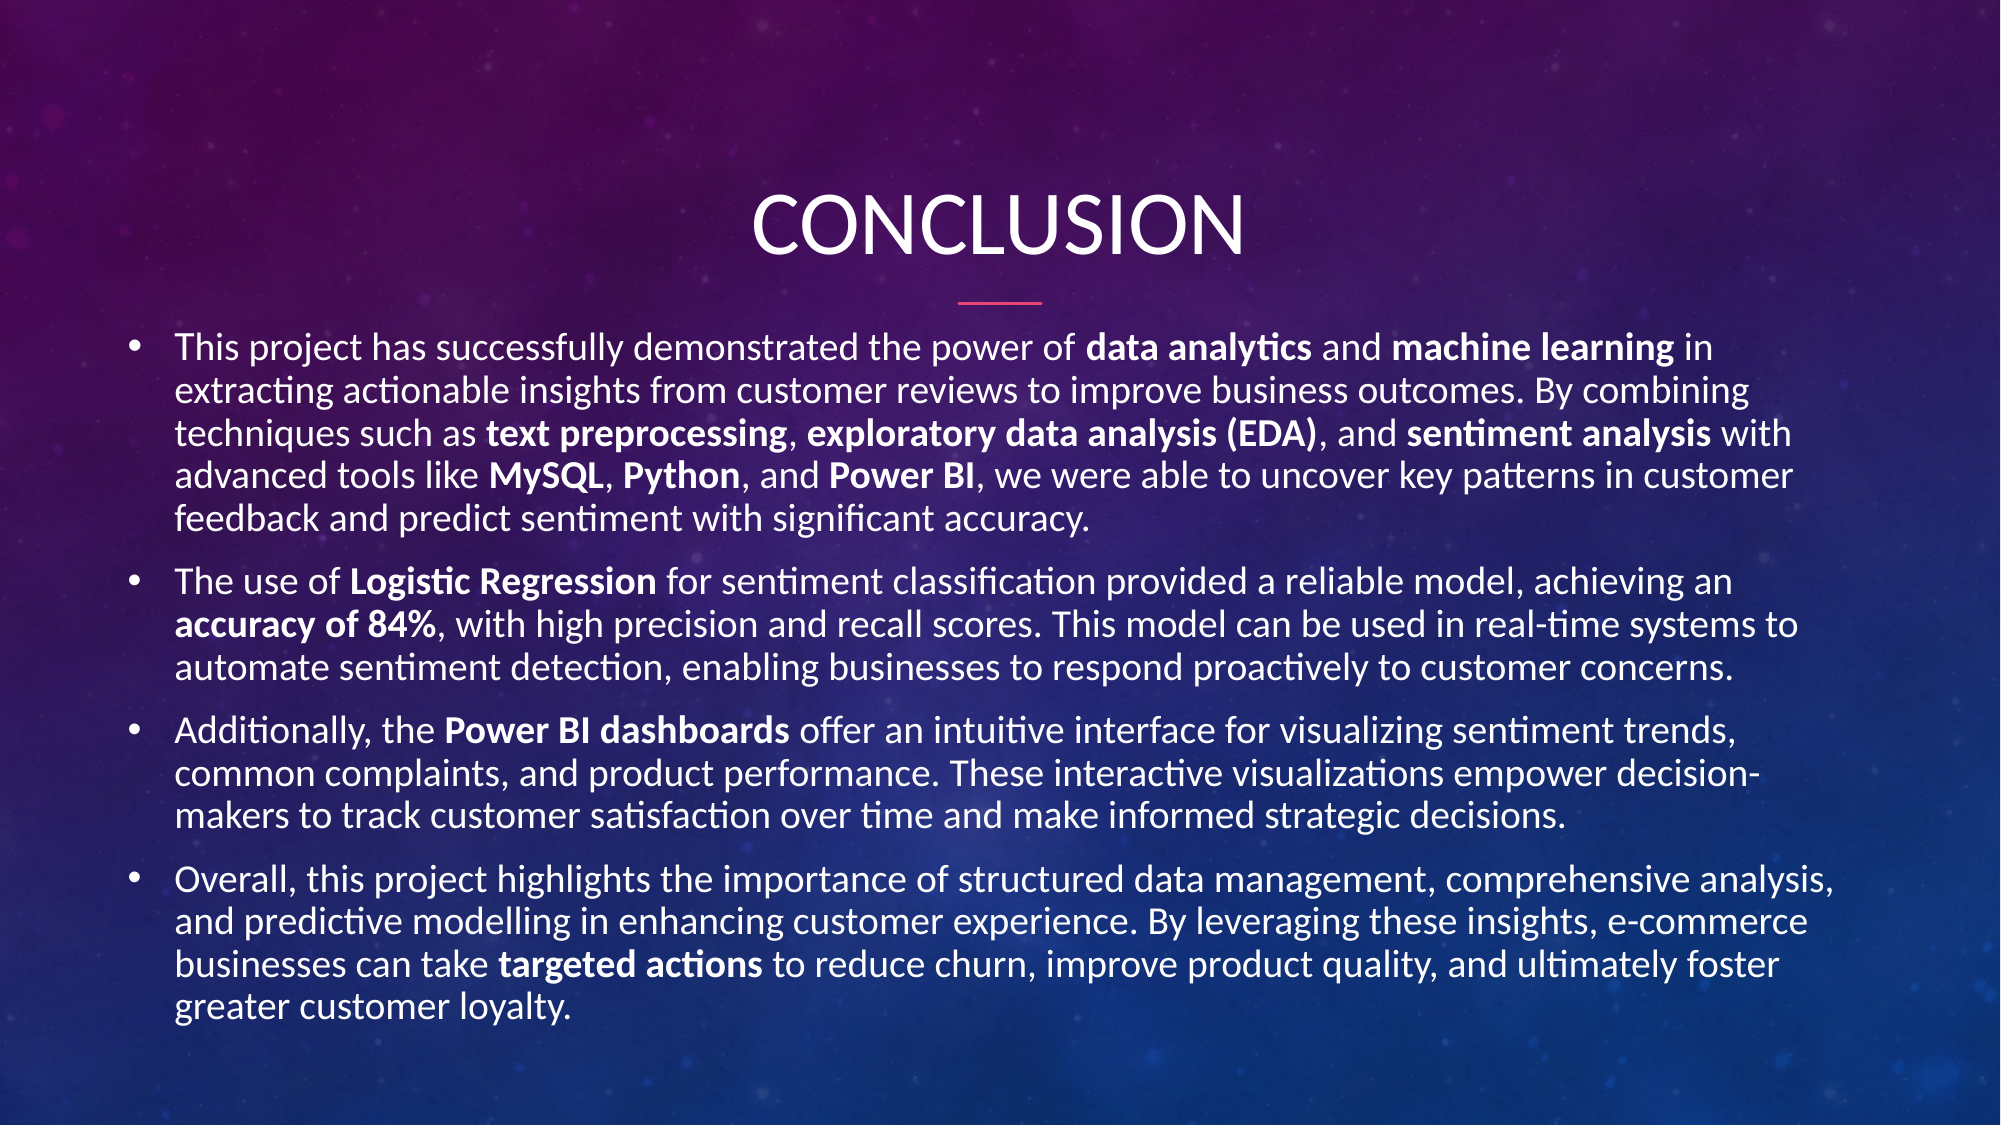

# Conclusion
This project has successfully demonstrated the power of data analytics and machine learning in extracting actionable insights from customer reviews to improve business outcomes. By combining techniques such as text preprocessing, exploratory data analysis (EDA), and sentiment analysis with advanced tools like MySQL, Python, and Power BI, we were able to uncover key patterns in customer feedback and predict sentiment with significant accuracy.
The use of Logistic Regression for sentiment classification provided a reliable model, achieving an accuracy of 84%, with high precision and recall scores. This model can be used in real-time systems to automate sentiment detection, enabling businesses to respond proactively to customer concerns.
Additionally, the Power BI dashboards offer an intuitive interface for visualizing sentiment trends, common complaints, and product performance. These interactive visualizations empower decision-makers to track customer satisfaction over time and make informed strategic decisions.
Overall, this project highlights the importance of structured data management, comprehensive analysis, and predictive modelling in enhancing customer experience. By leveraging these insights, e-commerce businesses can take targeted actions to reduce churn, improve product quality, and ultimately foster greater customer loyalty.